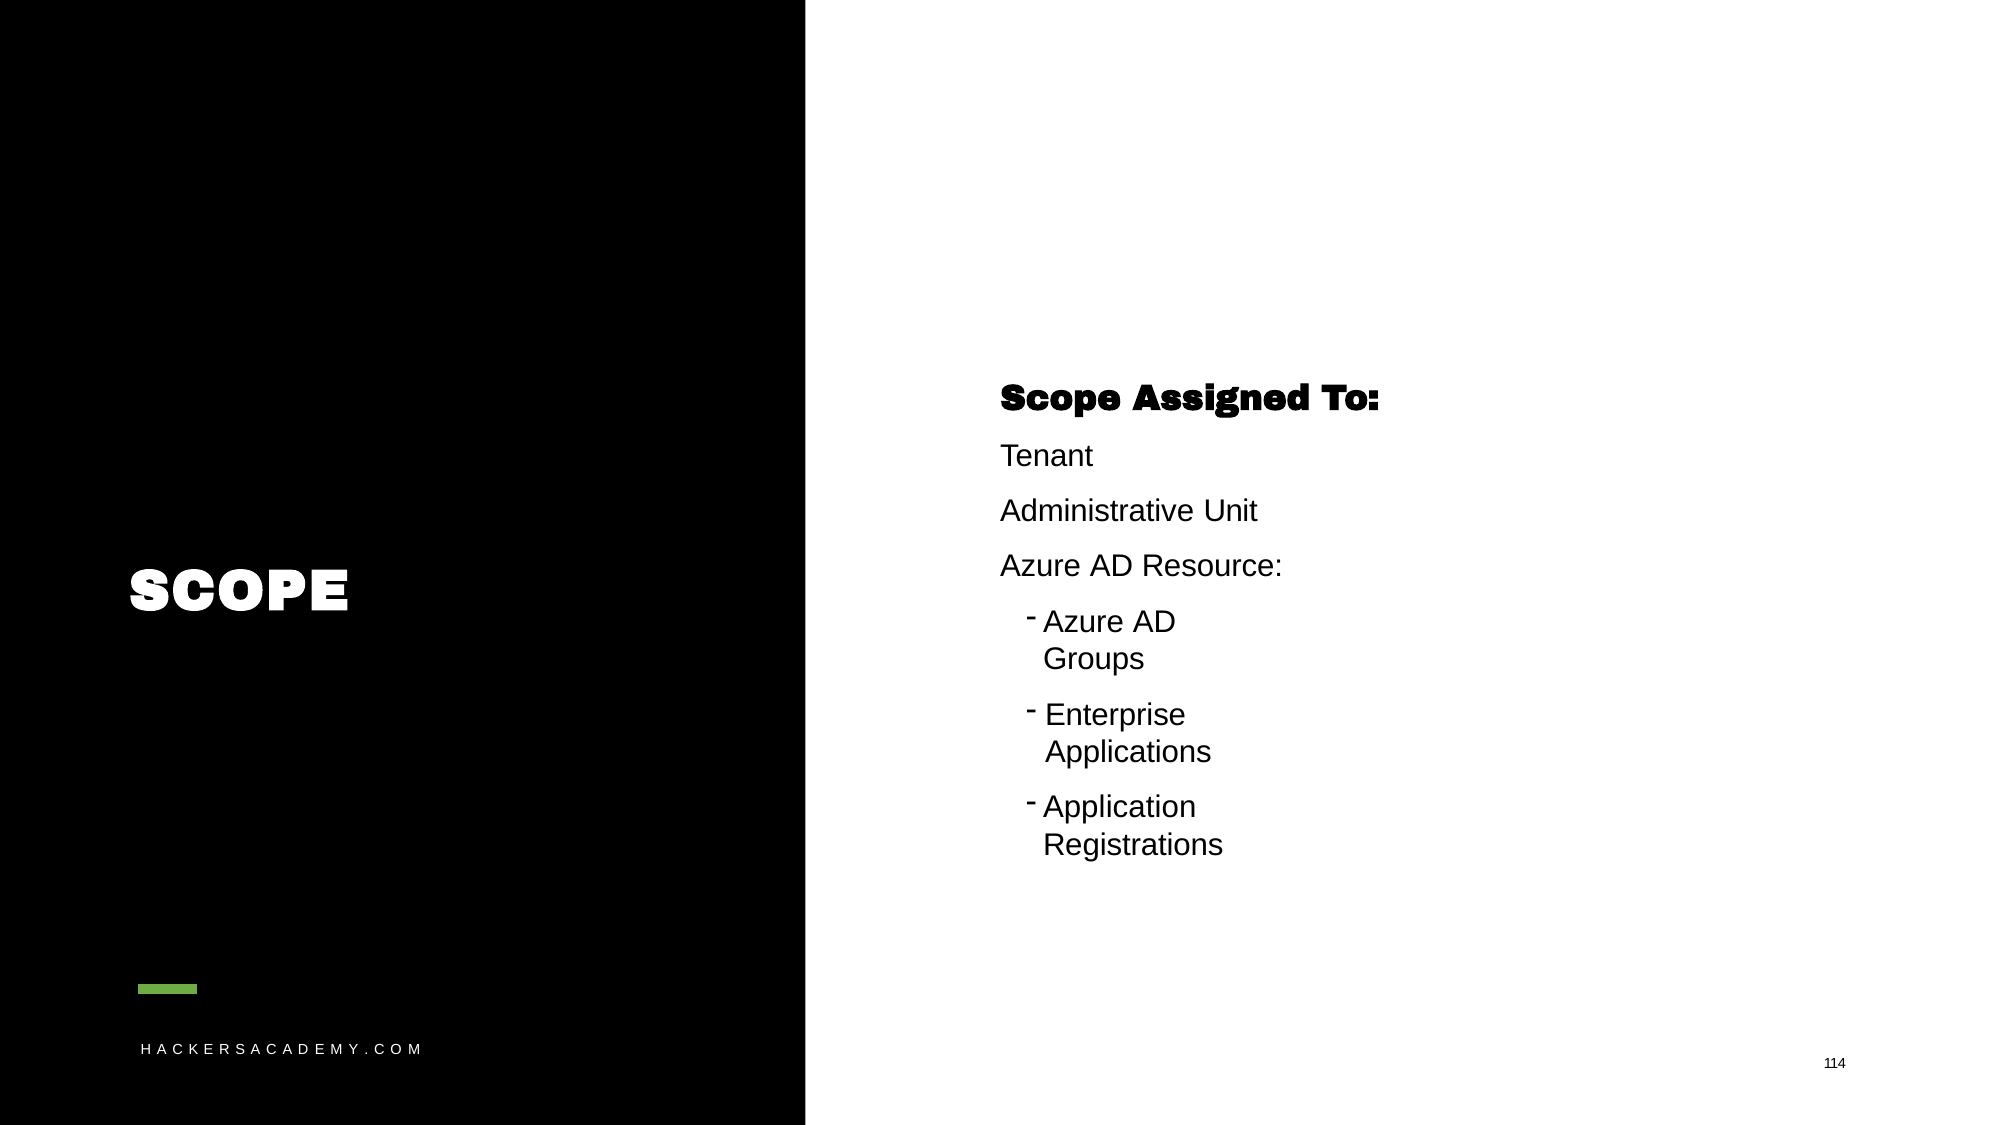

# Scope Assigned To:
Tenant Administrative Unit Azure AD Resource:
Azure AD Groups
Enterprise Applications
Application Registrations
SCOPE
H A C K E R S A C A D E M Y . C O M
114